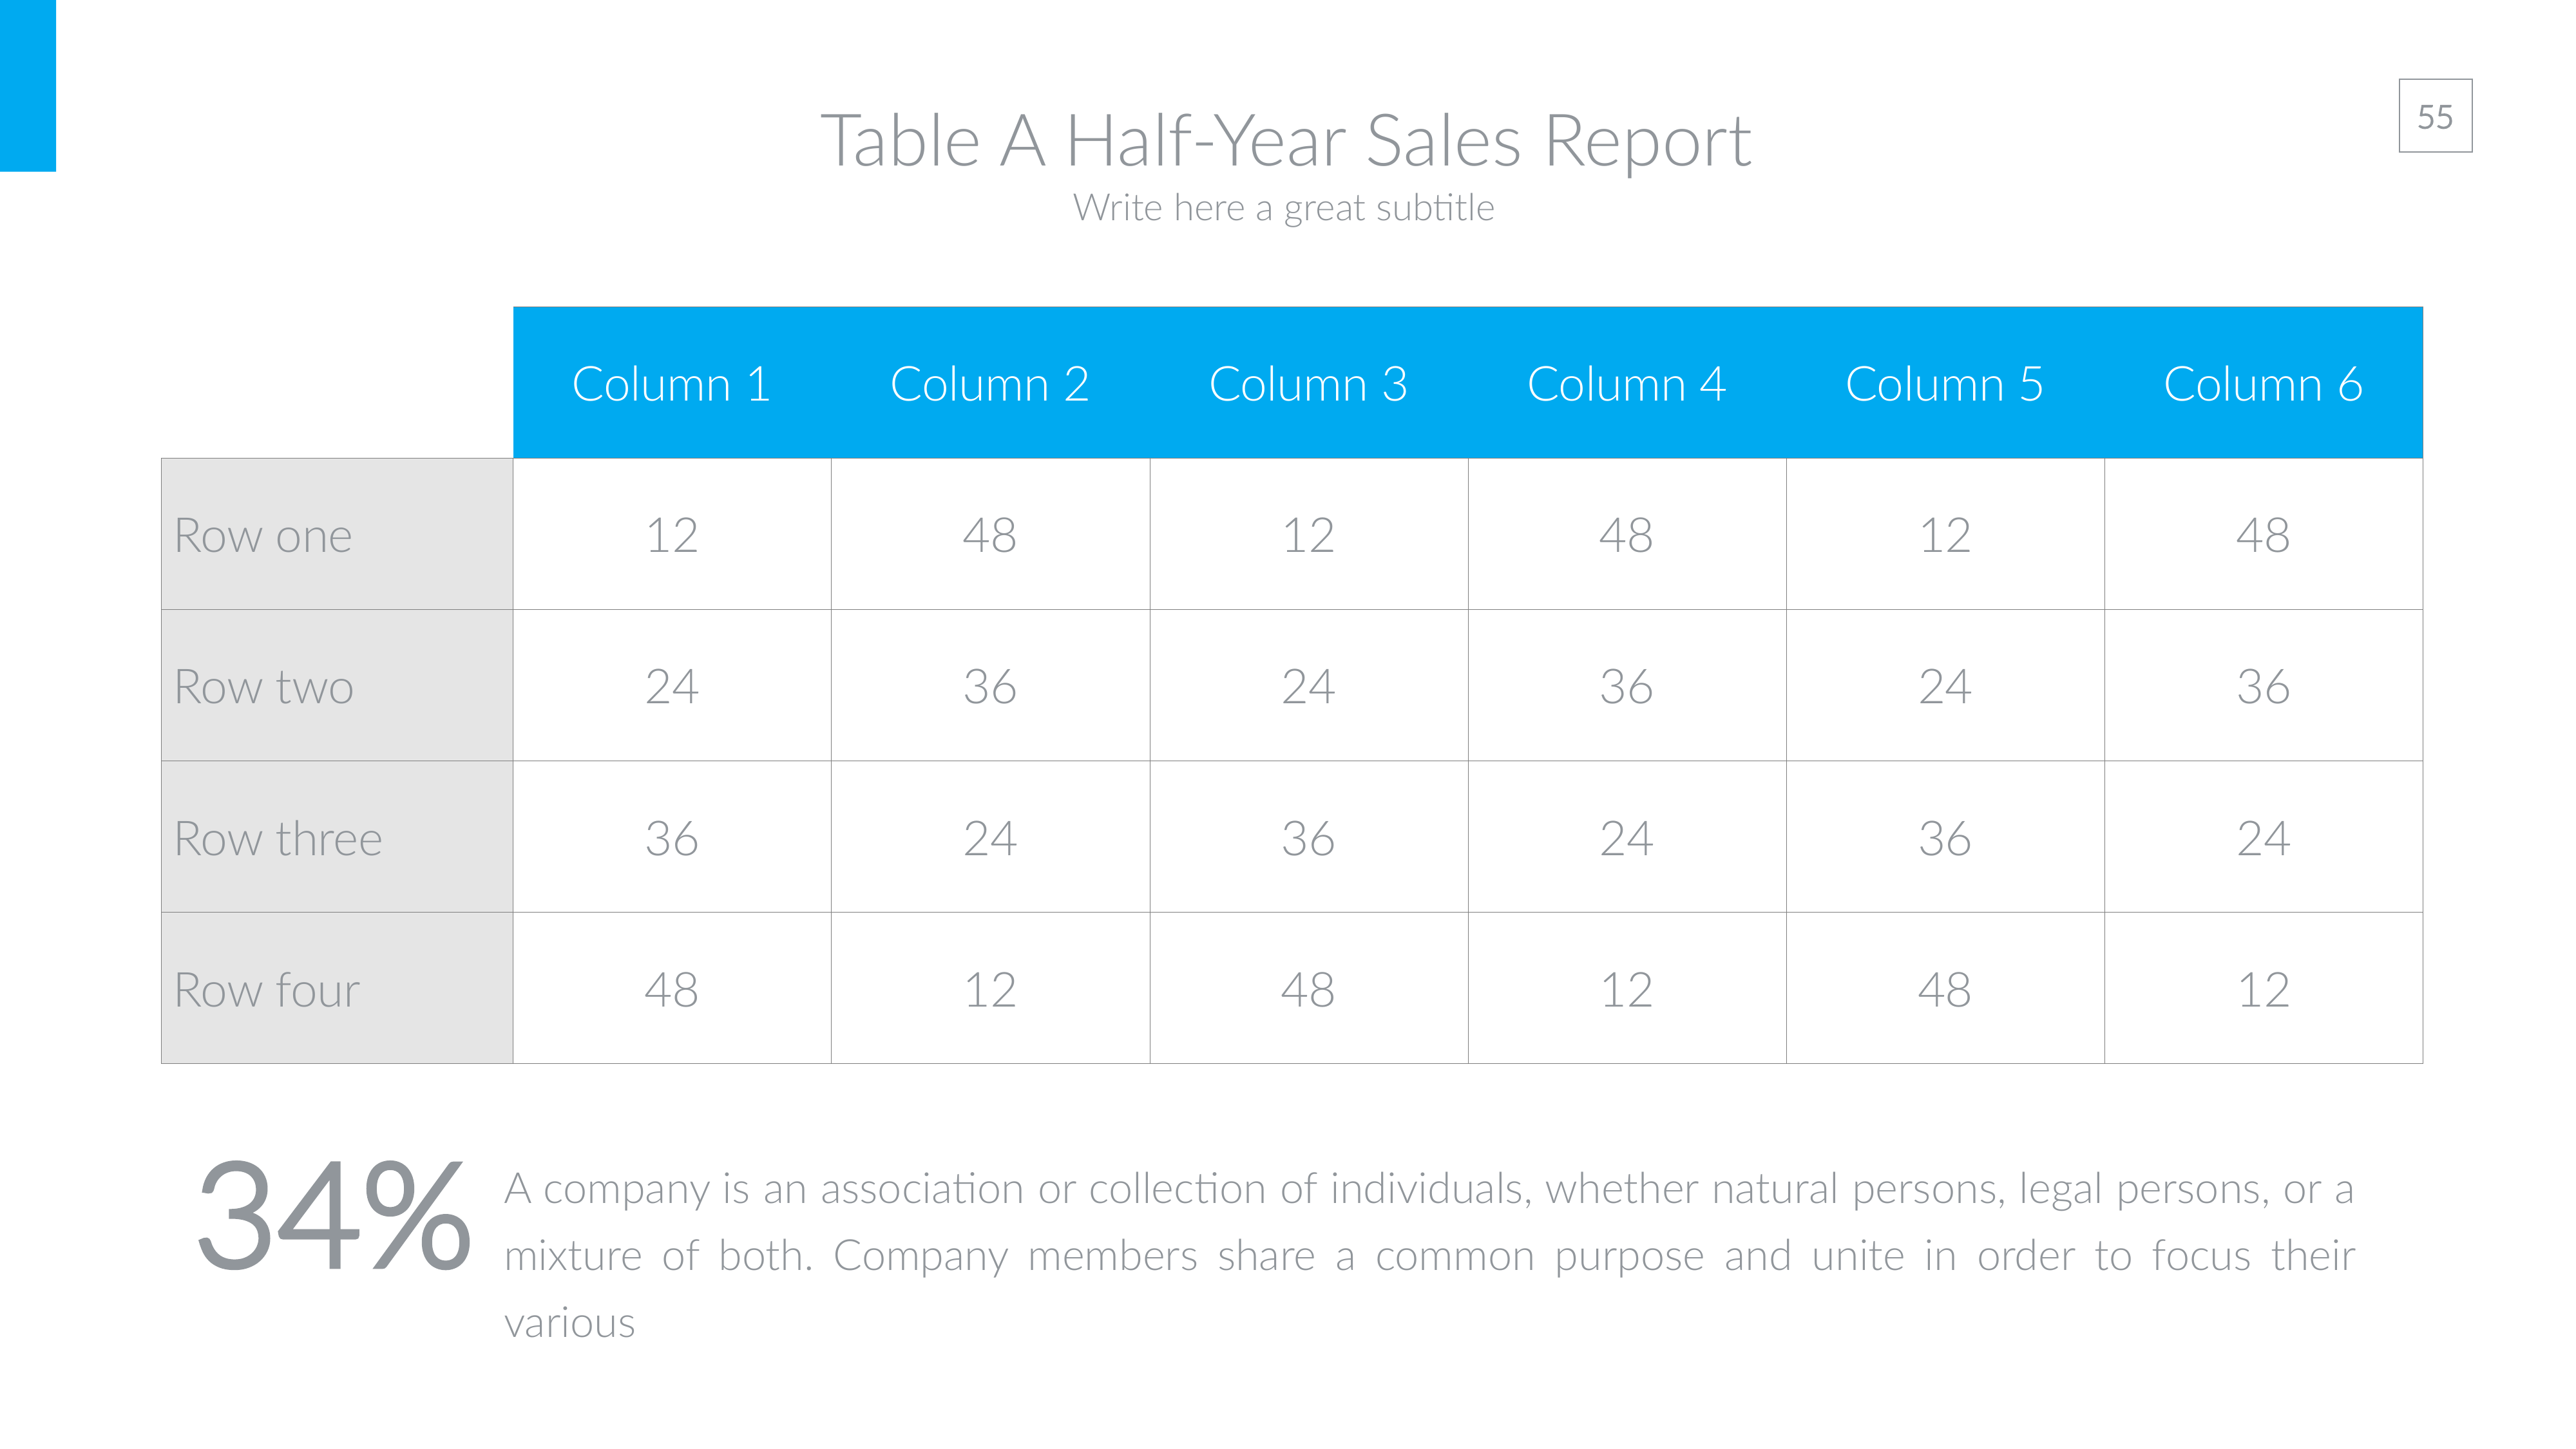

Table A Half-Year Sales Report
Write here a great subtitle
|  | Column 1 | Column 2 | Column 3 | Column 4 | Column 5 | Column 6 |
| --- | --- | --- | --- | --- | --- | --- |
| Row one | 12 | 48 | 12 | 48 | 12 | 48 |
| Row two | 24 | 36 | 24 | 36 | 24 | 36 |
| Row three | 36 | 24 | 36 | 24 | 36 | 24 |
| Row four | 48 | 12 | 48 | 12 | 48 | 12 |
34%
A company is an association or collection of individuals, whether natural persons, legal persons, or a mixture of both. Company members share a common purpose and unite in order to focus their various